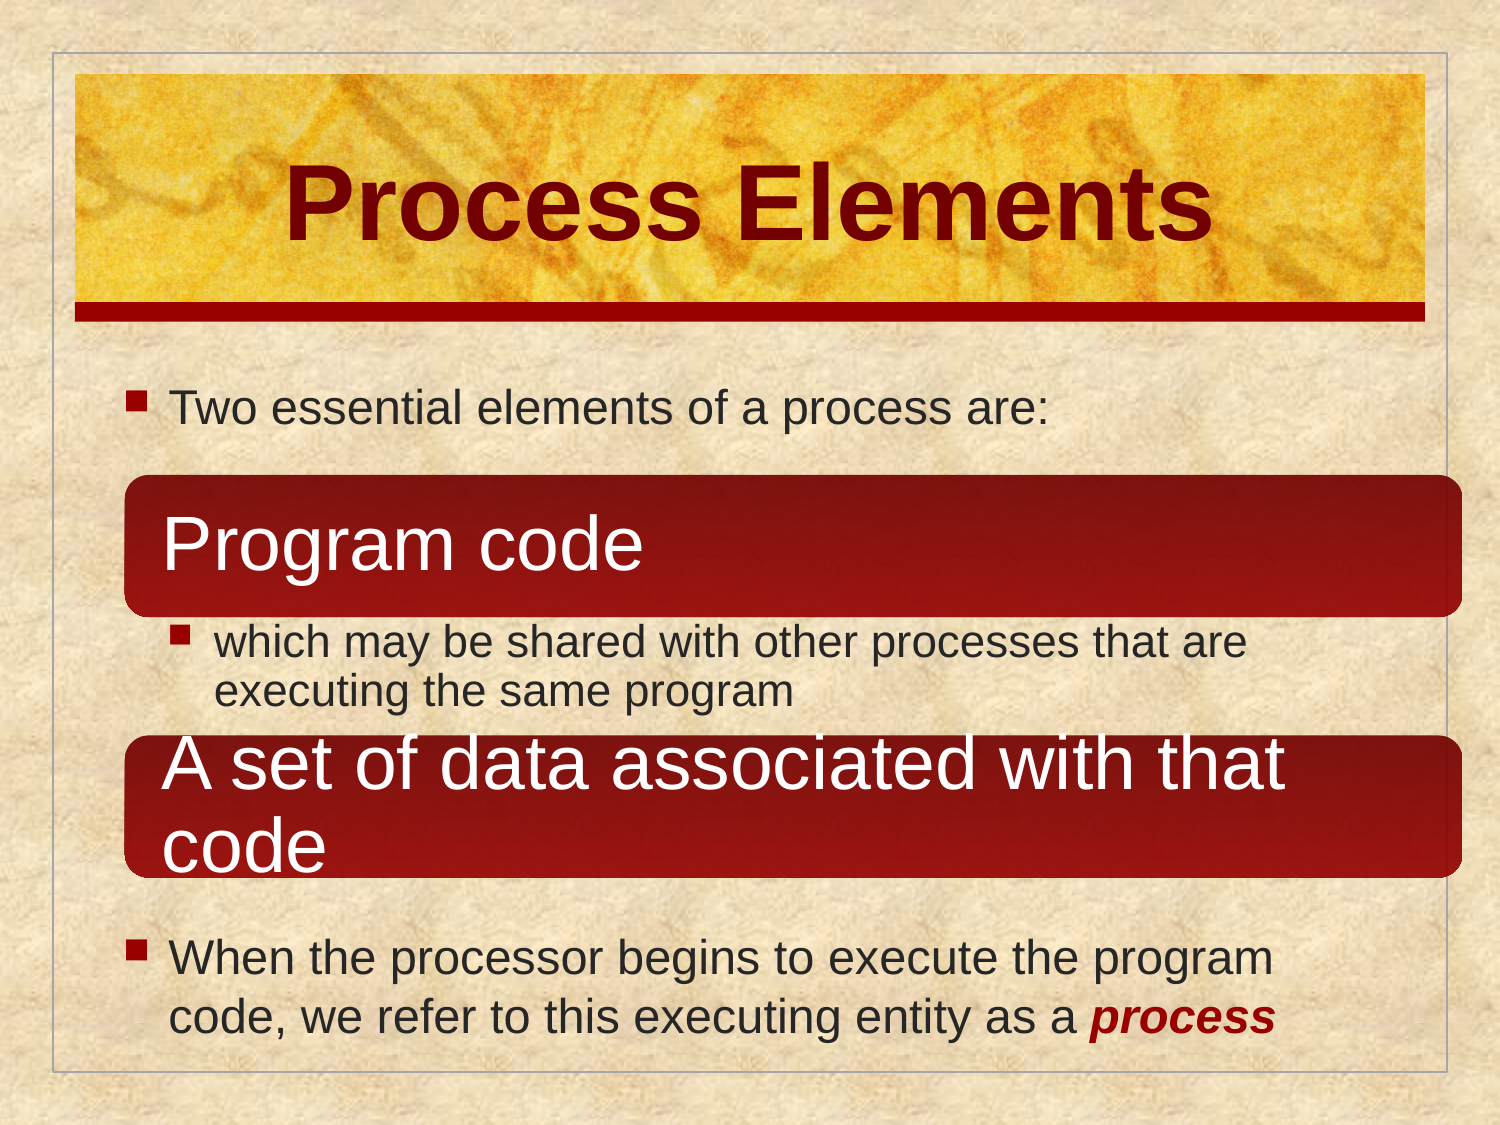

# Process Elements
Two essential elements of a process are:

When the processor begins to execute the program code, we refer to this executing entity as a process

Program code
which may be shared with other processes that are executing the same program
A set of data associated with that code